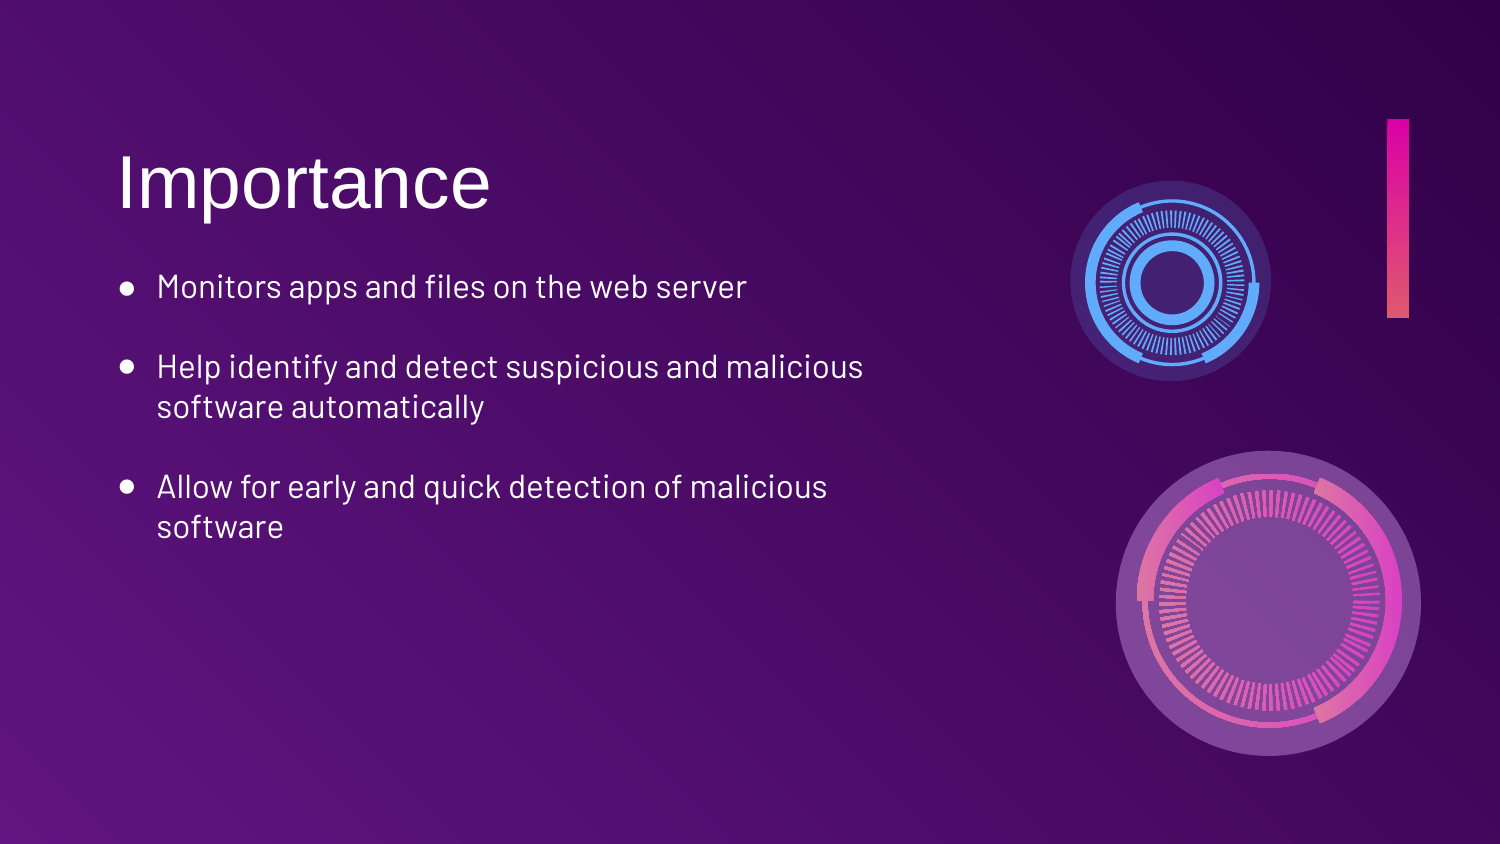

# Importance

Monitors apps and files on the web server

Help identify and detect suspicious and malicious software automatically

Allow for early and quick detection of malicious software